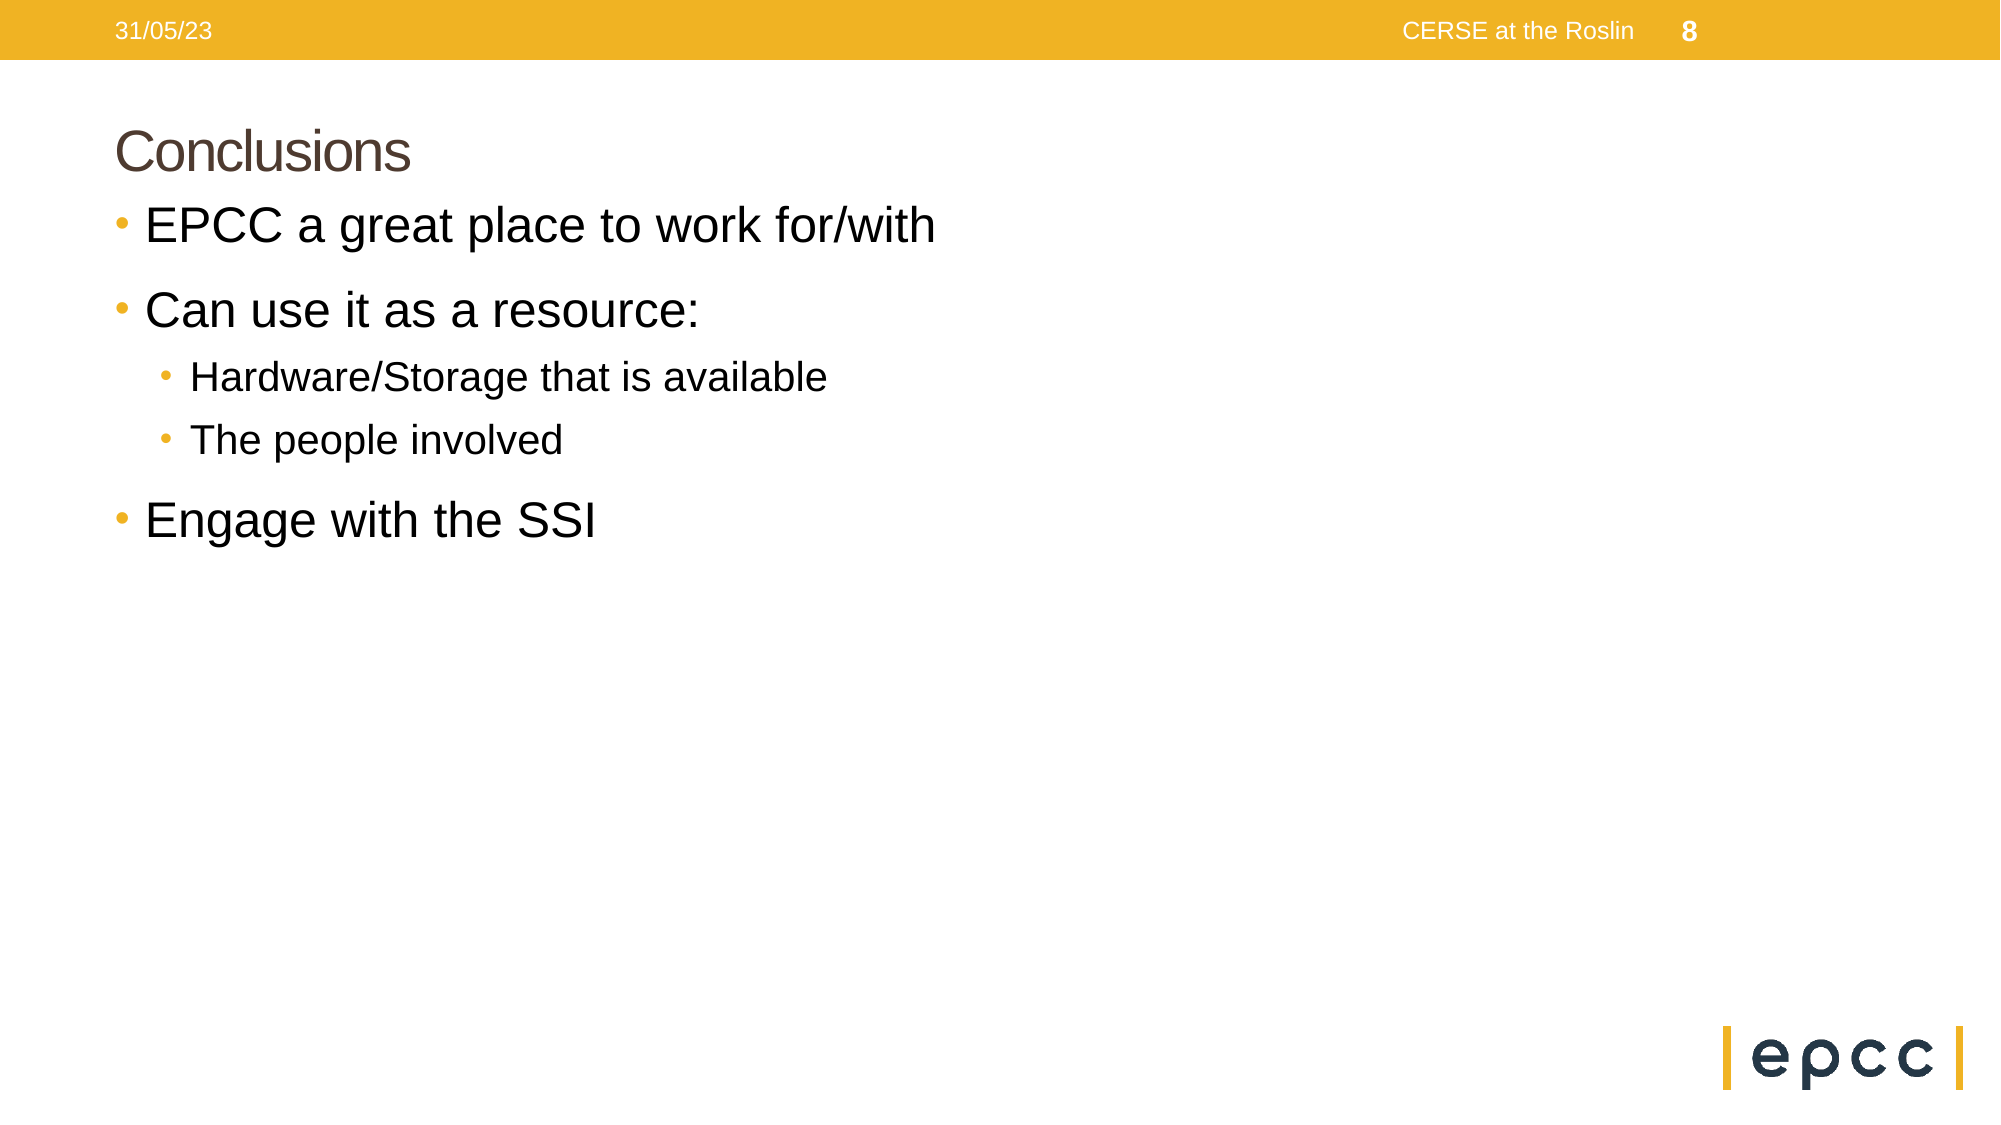

31/05/23
CERSE at the Roslin
8
# Conclusions
EPCC a great place to work for/with
Can use it as a resource:
Hardware/Storage that is available
The people involved
Engage with the SSI